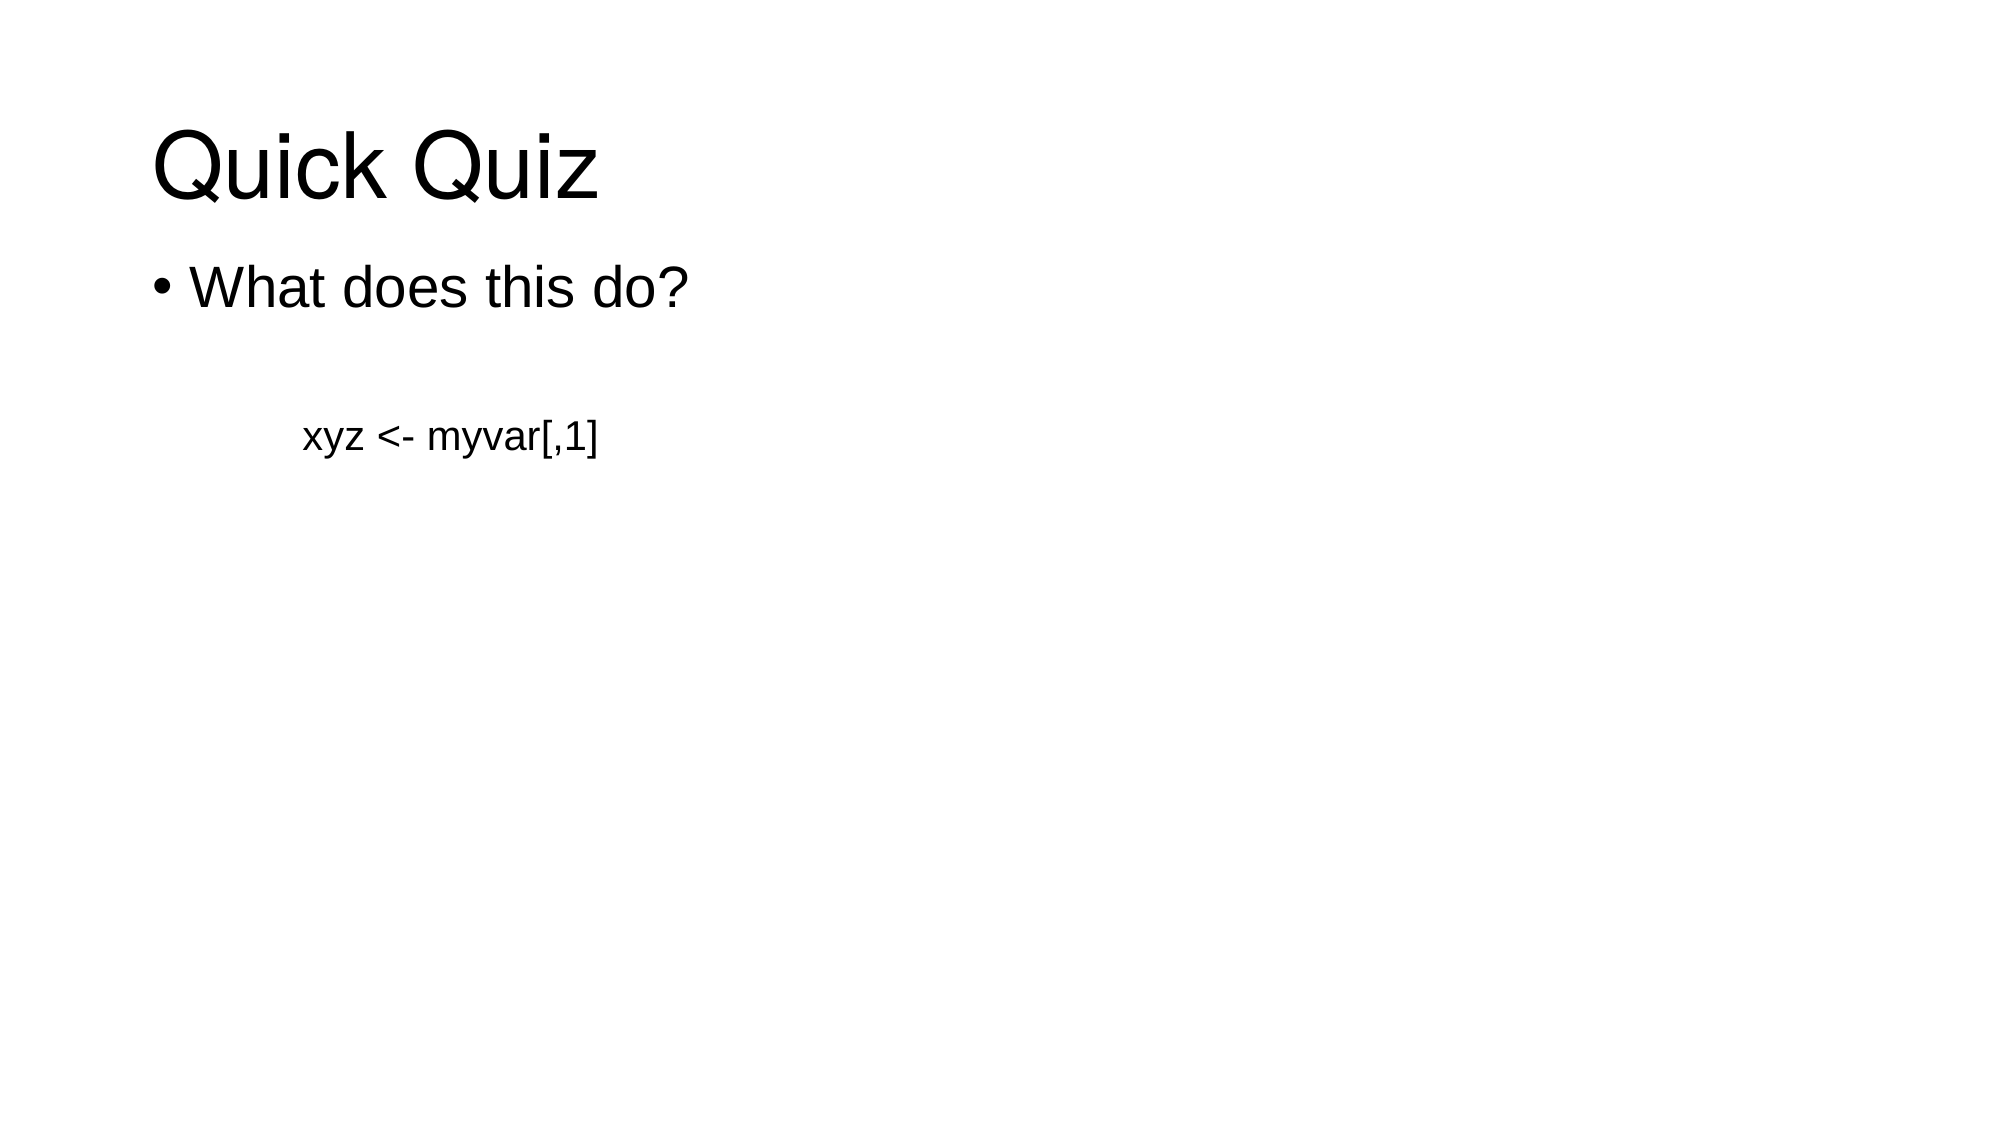

# Quick Quiz
What does this do?

xyz <- myvar[,1]